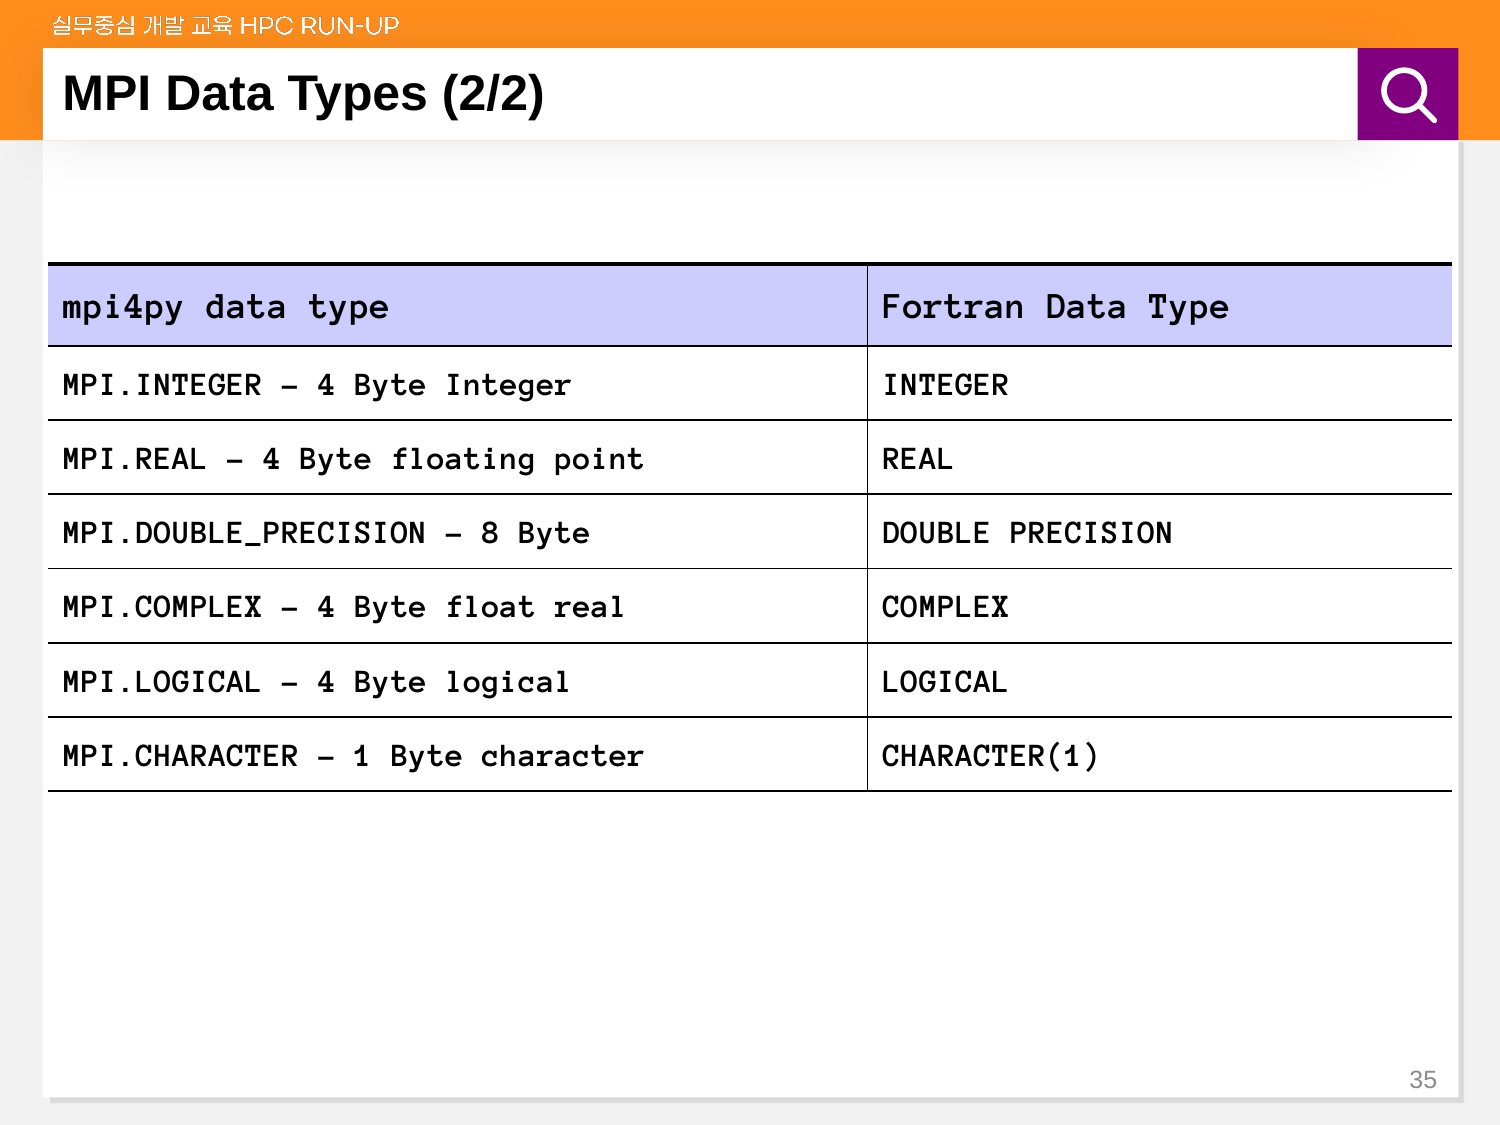

# MPI Data Types (2/2)
| mpi4py data type | Fortran Data Type |
| --- | --- |
| MPI.INTEGER – 4 Byte Integer | INTEGER |
| MPI.REAL – 4 Byte floating point | REAL |
| MPI.DOUBLE\_PRECISION – 8 Byte | DOUBLE PRECISION |
| MPI.COMPLEX – 4 Byte float real | COMPLEX |
| MPI.LOGICAL – 4 Byte logical | LOGICAL |
| MPI.CHARACTER – 1 Byte character | CHARACTER(1) |
35